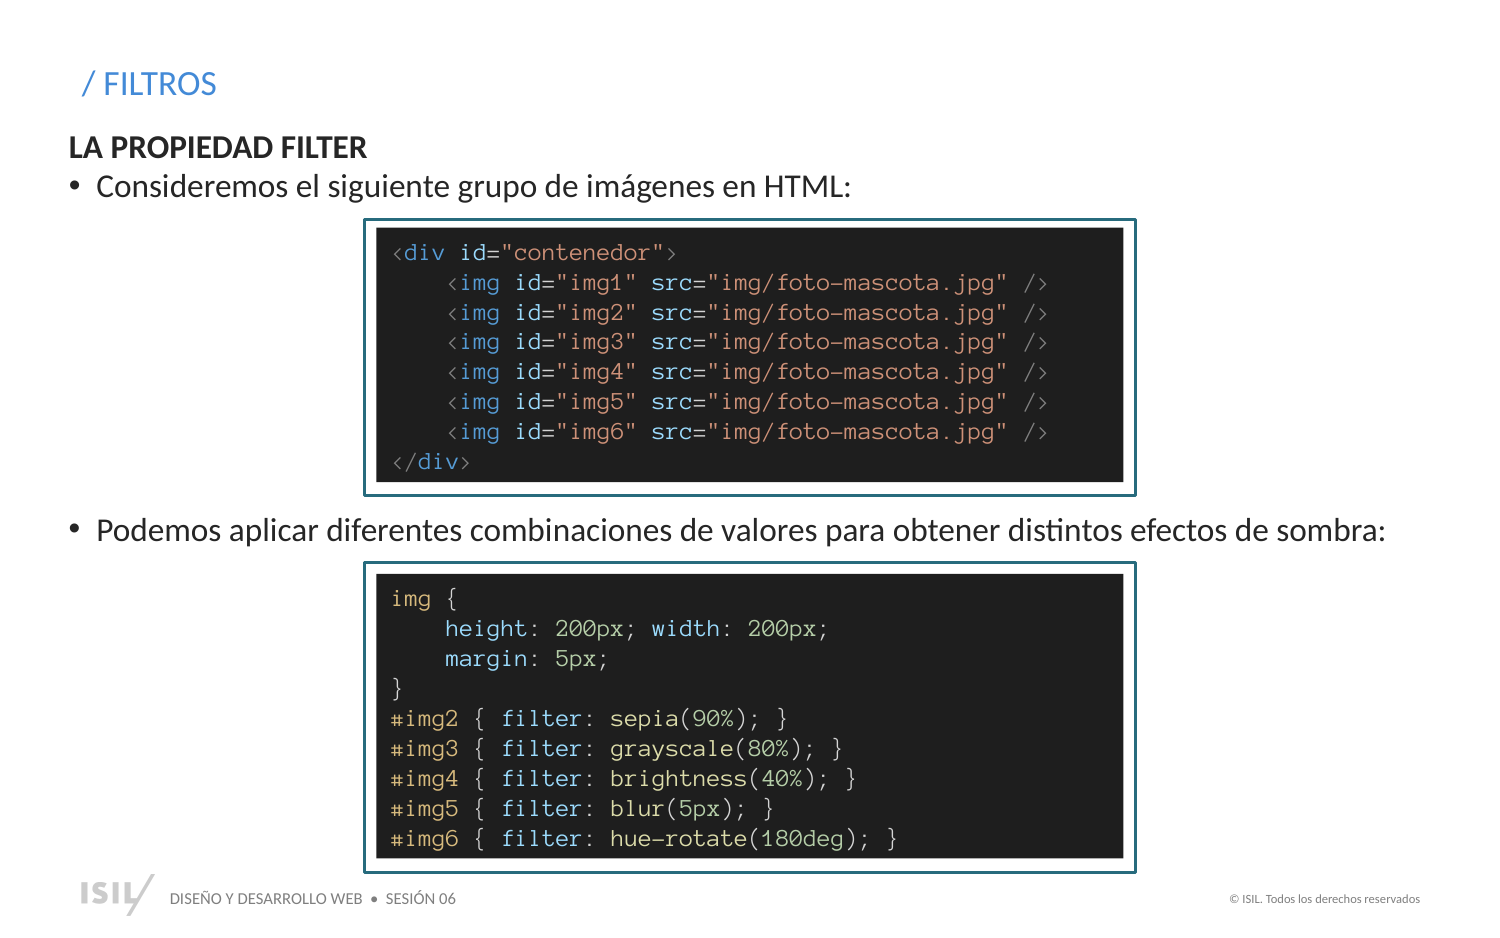

/ FILTROS
LA PROPIEDAD FILTER
Consideremos el siguiente grupo de imágenes en HTML:

<div id="contenedor">
    <img id="img1" src="img/foto-mascota.jpg" />
    <img id="img2" src="img/foto-mascota.jpg" />
    <img id="img3" src="img/foto-mascota.jpg" />
    <img id="img4" src="img/foto-mascota.jpg" />
    <img id="img5" src="img/foto-mascota.jpg" />
    <img id="img6" src="img/foto-mascota.jpg" />
</div>
Podemos aplicar diferentes combinaciones de valores para obtener distintos efectos de sombra:

img {
    height: 200px; width: 200px;
    margin: 5px;
}
#img2 { filter: sepia(90%); }
#img3 { filter: grayscale(80%); }
#img4 { filter: brightness(40%); }
#img5 { filter: blur(5px); }
#img6 { filter: hue-rotate(180deg); }